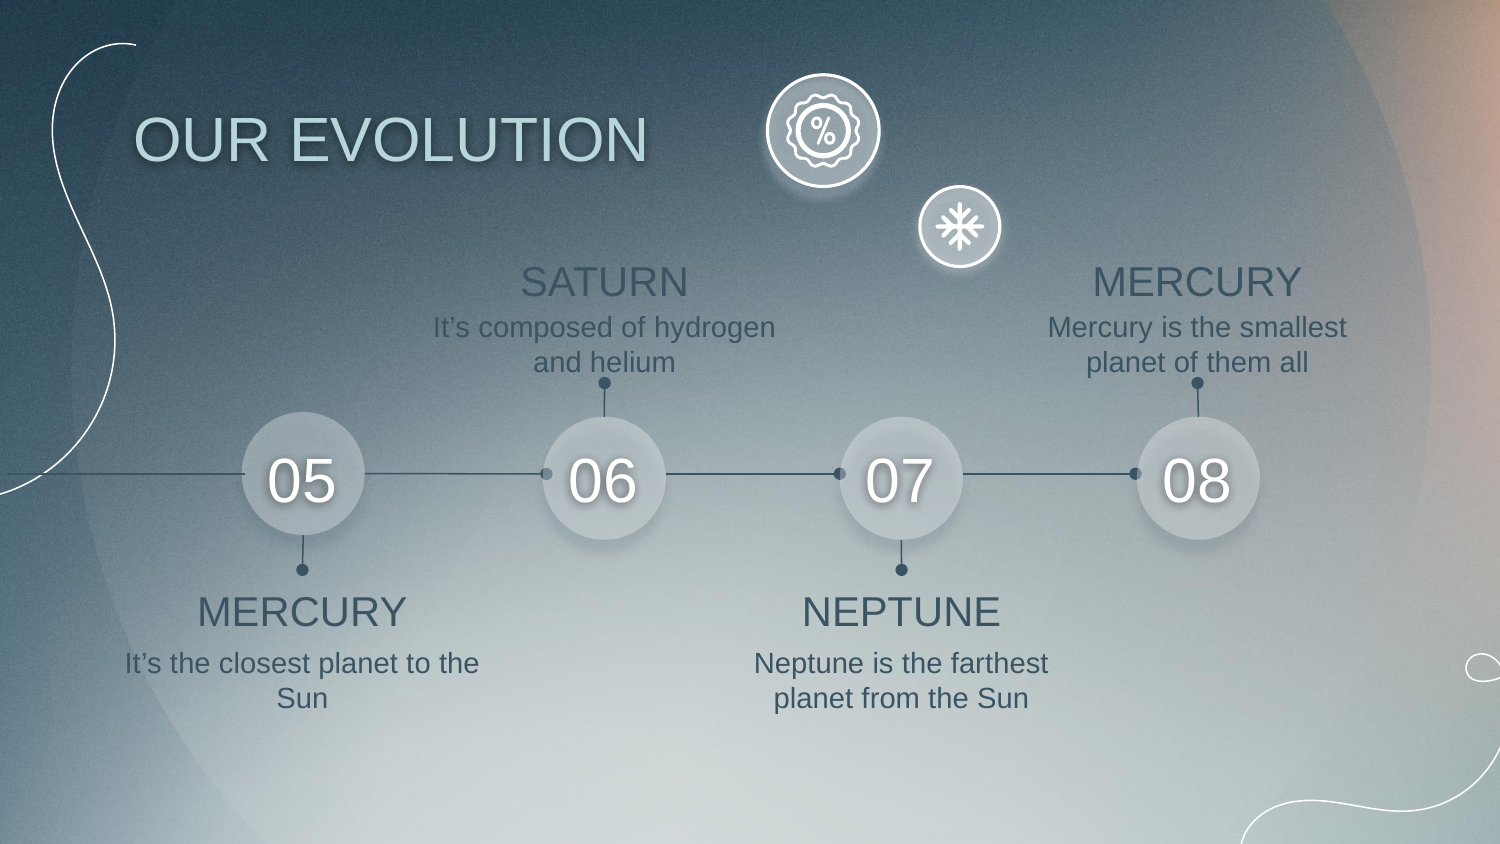

# OUR EVOLUTION

SATURN
MERCURY
It’s composed of hydrogen and helium
Mercury is the smallest planet of them all

05
06
07
08
MERCURY
NEPTUNE
It’s the closest planet to the Sun
Neptune is the farthest planet from the Sun